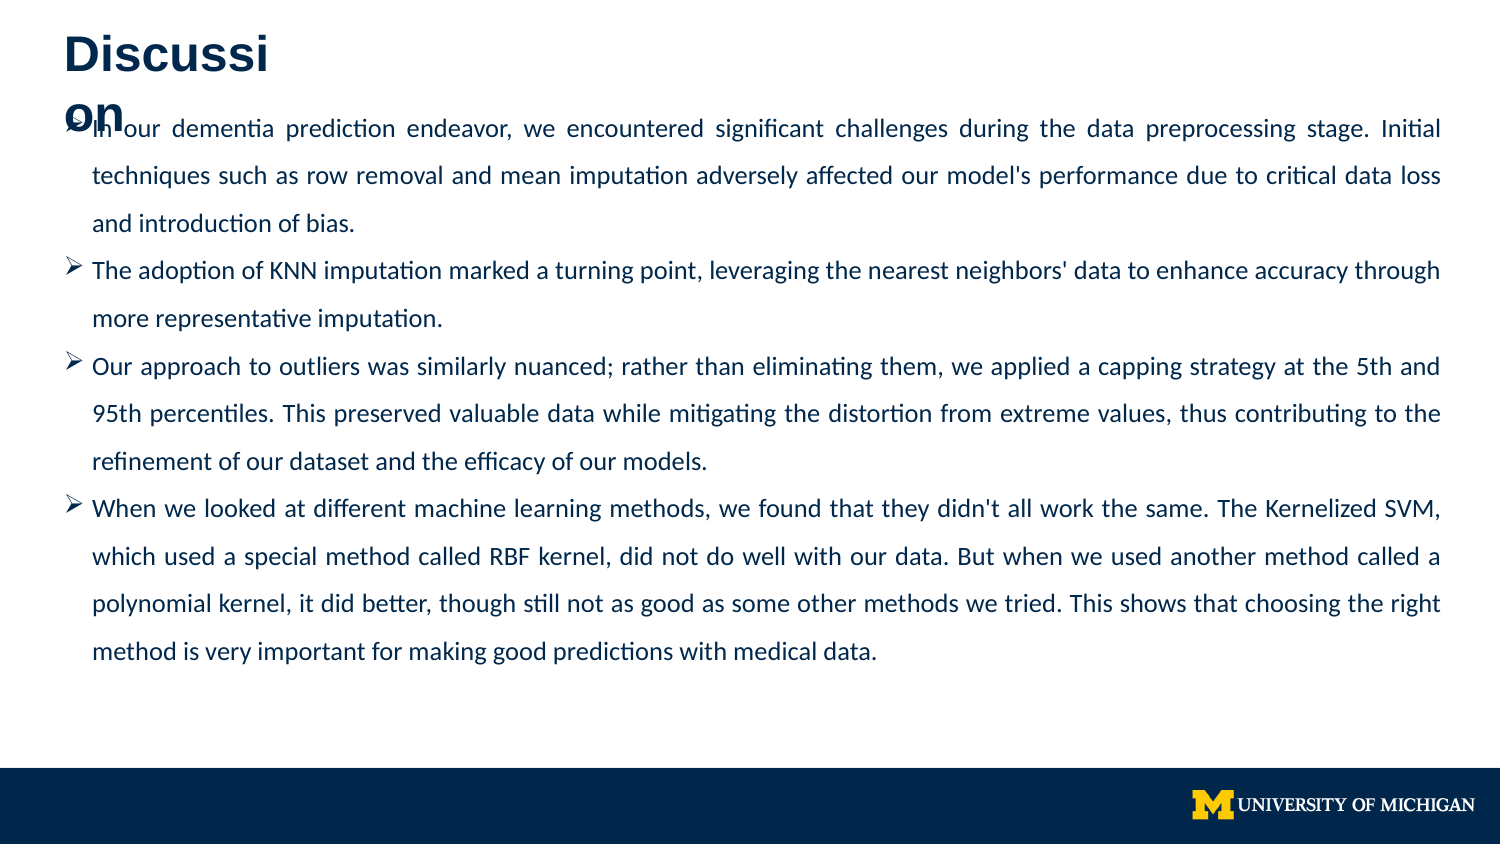

Discussion

In our dementia prediction endeavor, we encountered significant challenges during the data preprocessing stage. Initial techniques such as row removal and mean imputation adversely affected our model's performance due to critical data loss and introduction of bias.
The adoption of KNN imputation marked a turning point, leveraging the nearest neighbors' data to enhance accuracy through more representative imputation.
Our approach to outliers was similarly nuanced; rather than eliminating them, we applied a capping strategy at the 5th and 95th percentiles. This preserved valuable data while mitigating the distortion from extreme values, thus contributing to the refinement of our dataset and the efficacy of our models.
When we looked at different machine learning methods, we found that they didn't all work the same. The Kernelized SVM, which used a special method called RBF kernel, did not do well with our data. But when we used another method called a polynomial kernel, it did better, though still not as good as some other methods we tried. This shows that choosing the right method is very important for making good predictions with medical data.